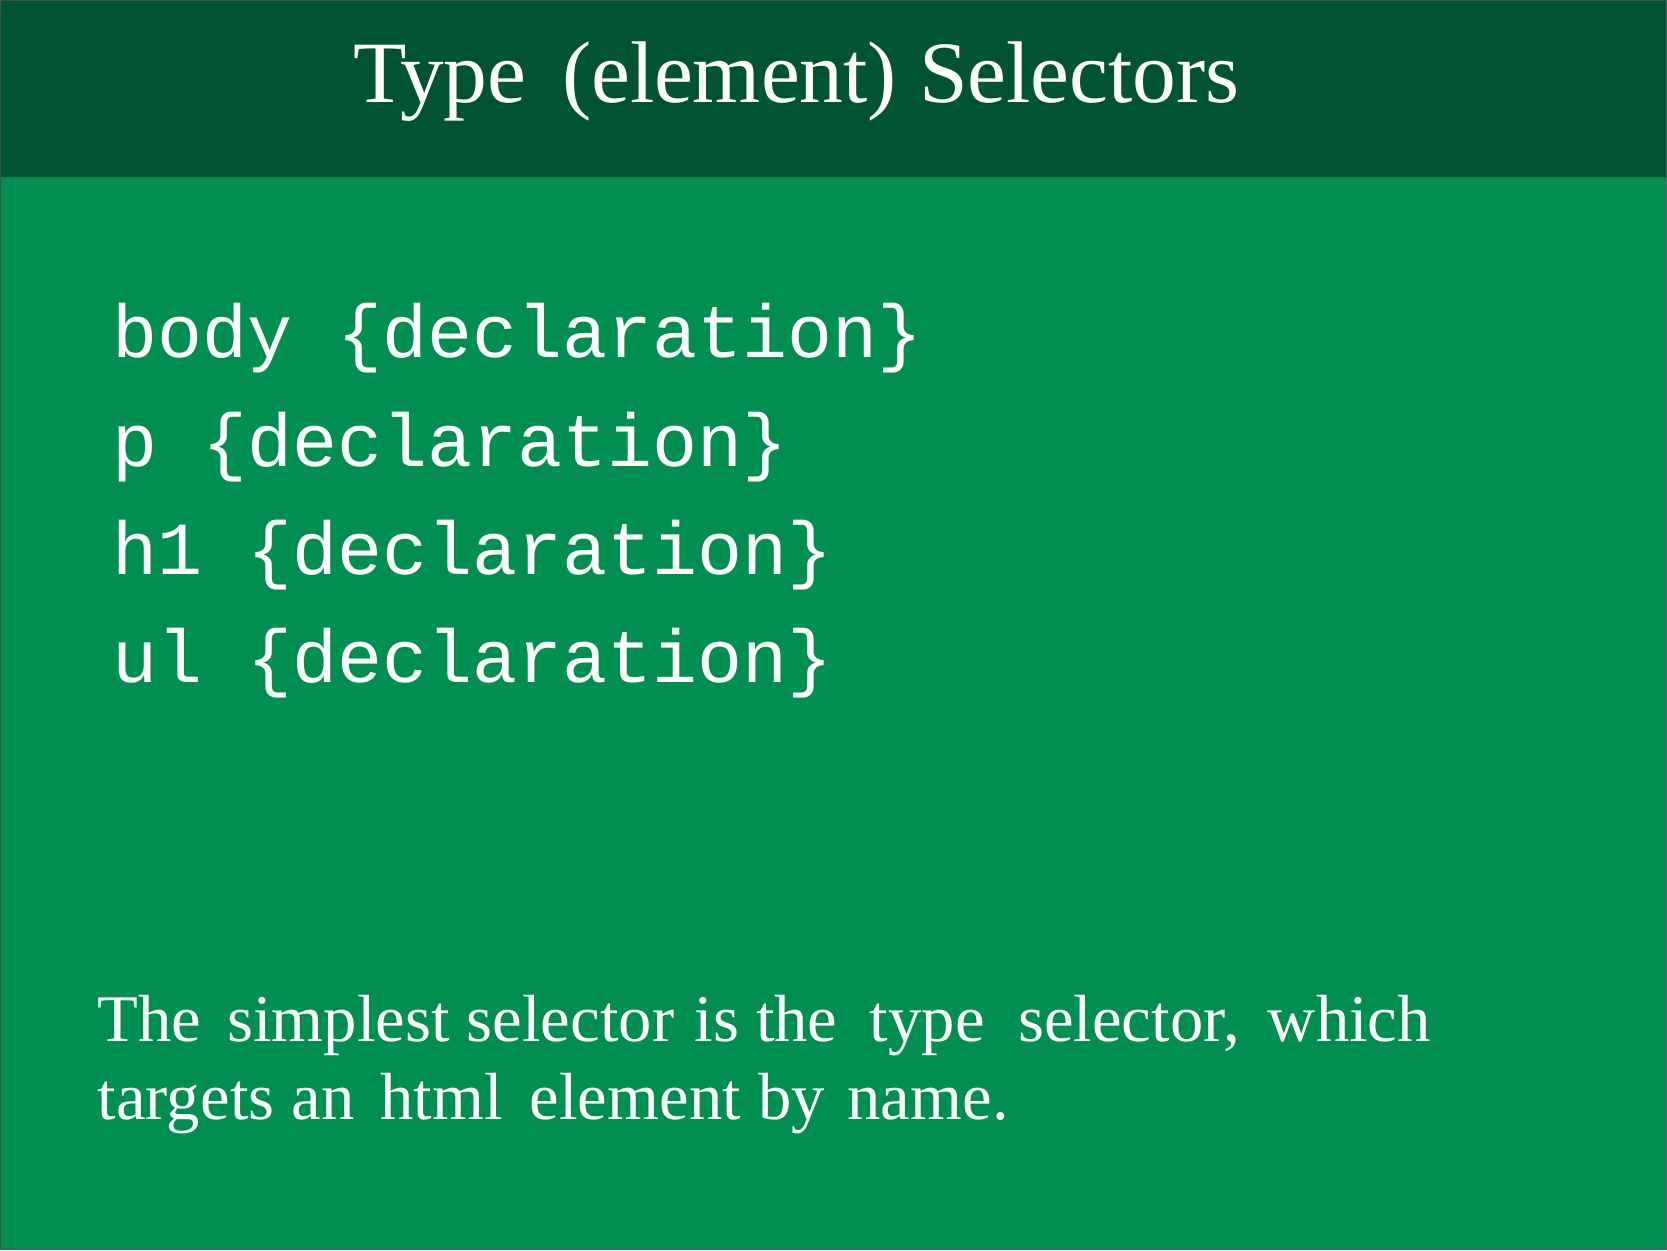

Type (element) Selectors
body {declaration}
p {declaration}
h1 {declaration}
ul {declaration}
The simplest selector is the type  selector, which targets an html element by name.